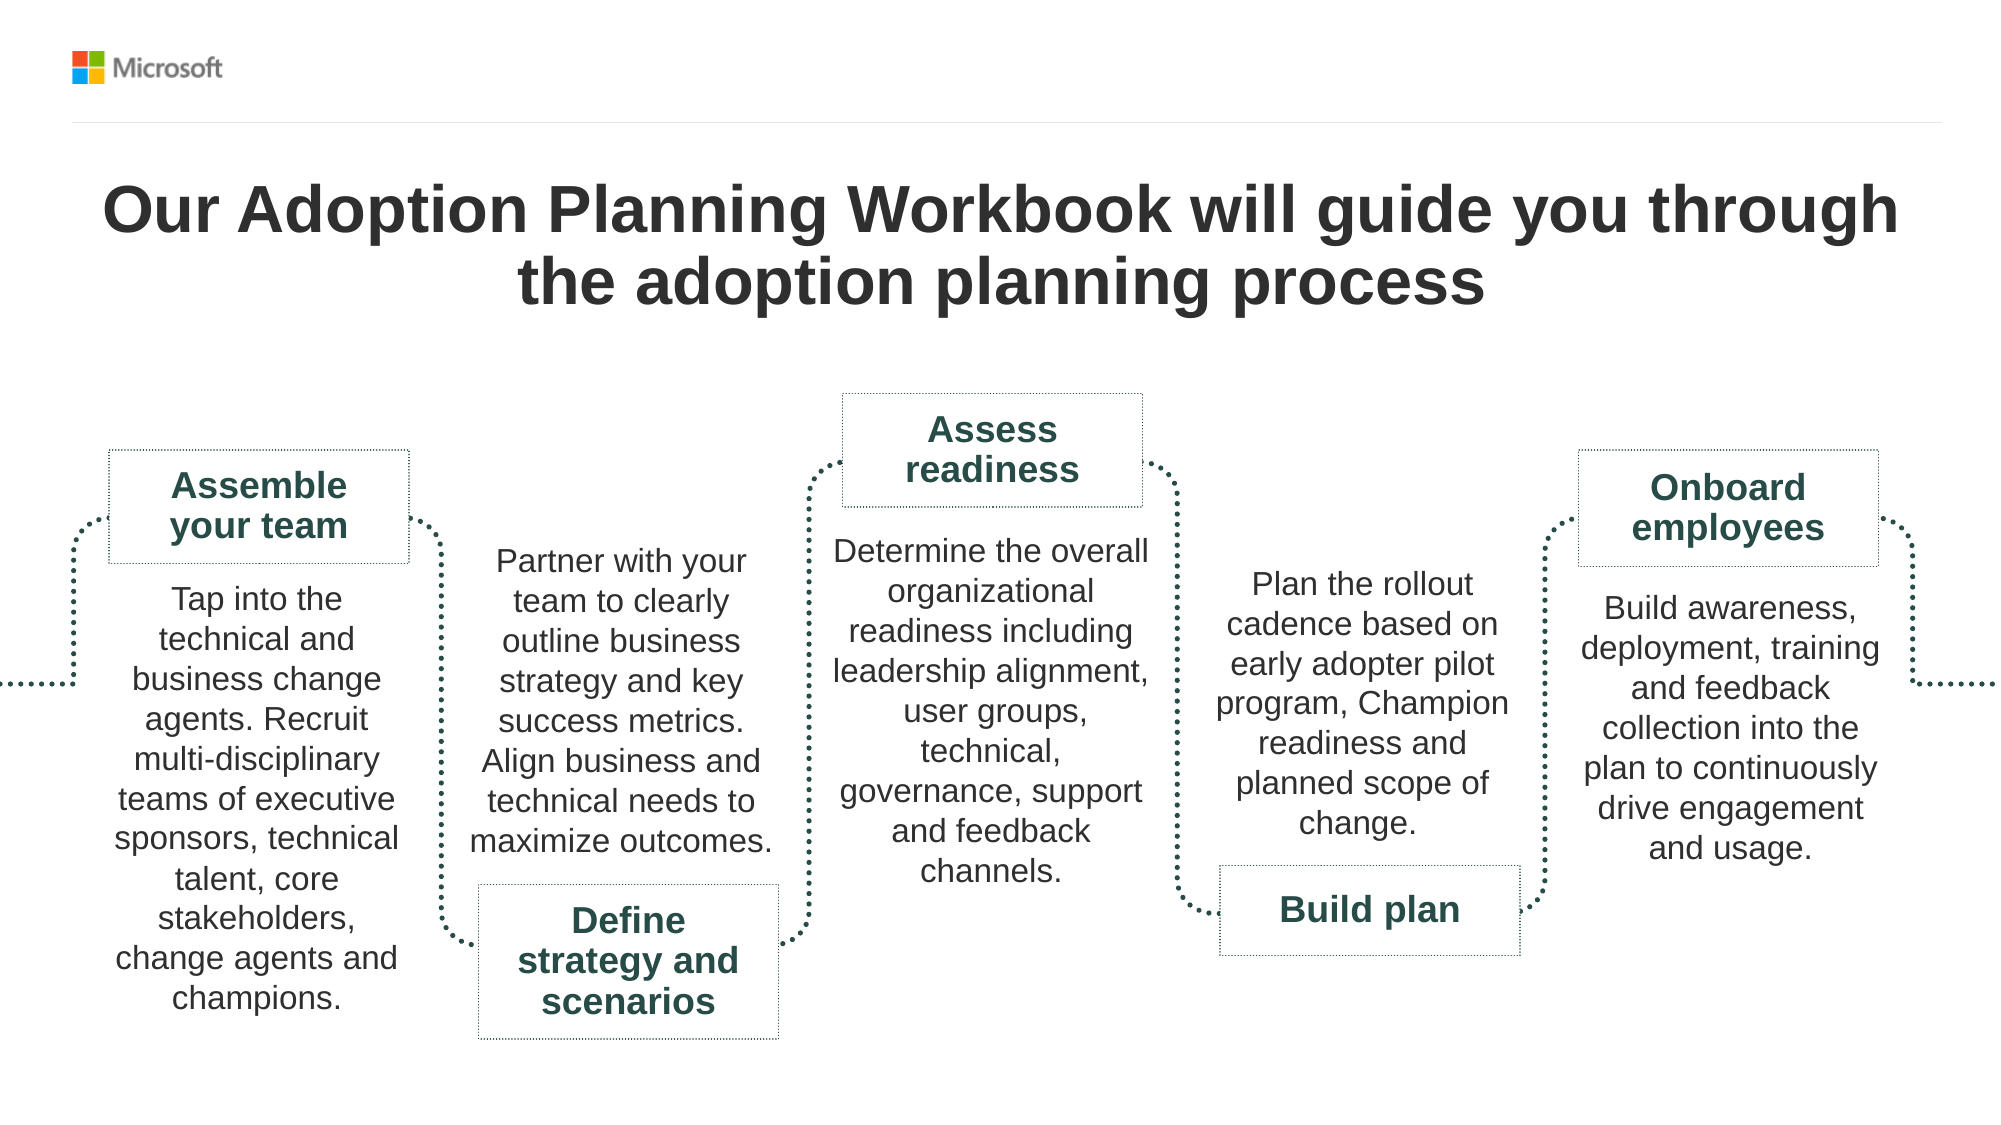

Our Adoption Planning Workbook will guide you through the adoption planning process
Assess readiness
Assemble your team
Onboard employees

Determine the overall organizational readiness including leadership alignment,  user groups, technical, governance, support and feedback channels.
Partner with your team to clearly outline business strategy and key success metrics. Align business and technical needs to maximize outcomes.
Plan the rollout cadence based on early adopter pilot program, Champion readiness and planned scope of change.
Tap into the technical and business change agents. Recruit multi-disciplinary teams of executive sponsors, technical talent, core stakeholders, change agents and champions.
Build awareness, deployment, training and feedback collection into the plan to continuously drive engagement and usage.
Build plan
Define strategy and scenarios